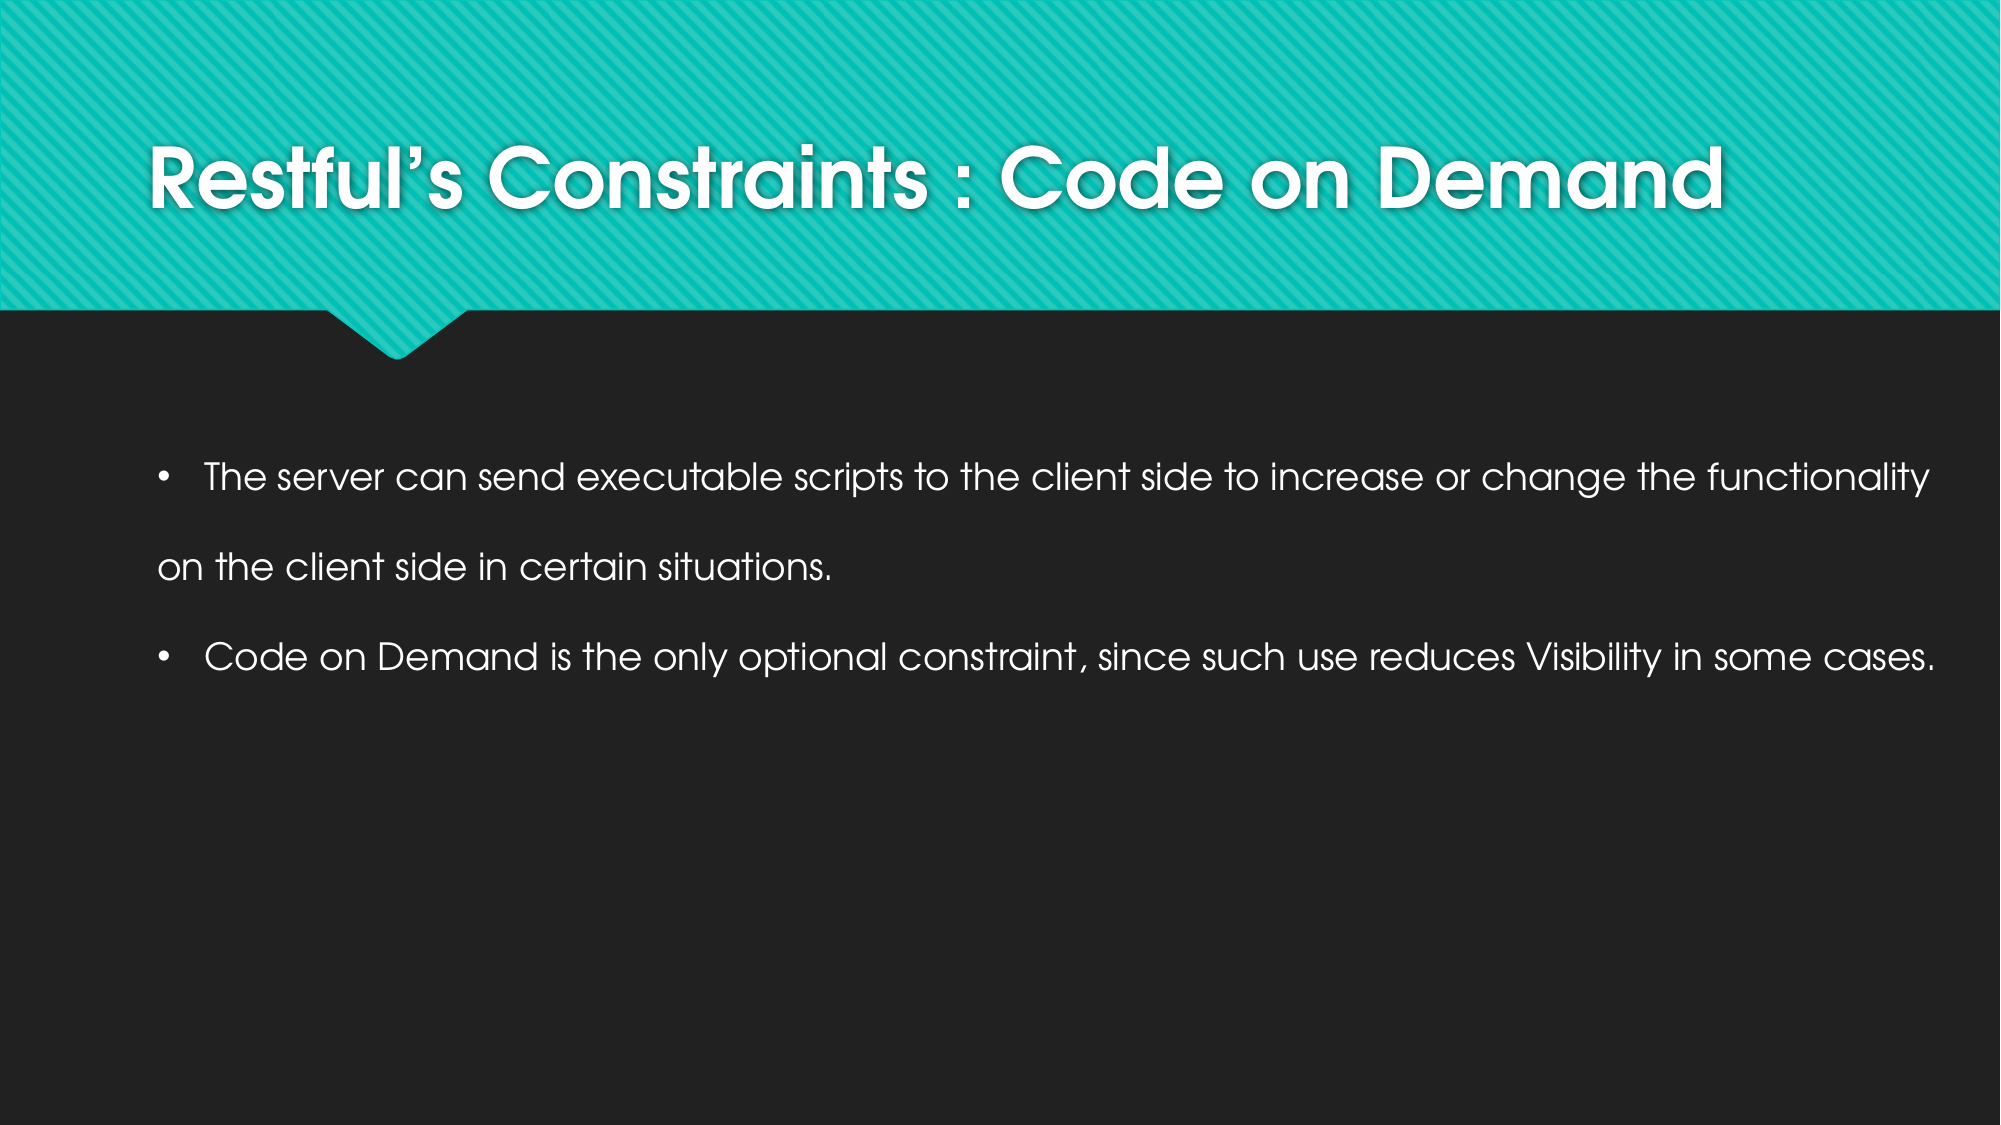

# Restful’s Constraints : Code on Demand
The server can send executable scripts to the client side to increase or change the functionality
on the client side in certain situations.
Code on Demand is the only optional constraint, since such use reduces Visibility in some cases.